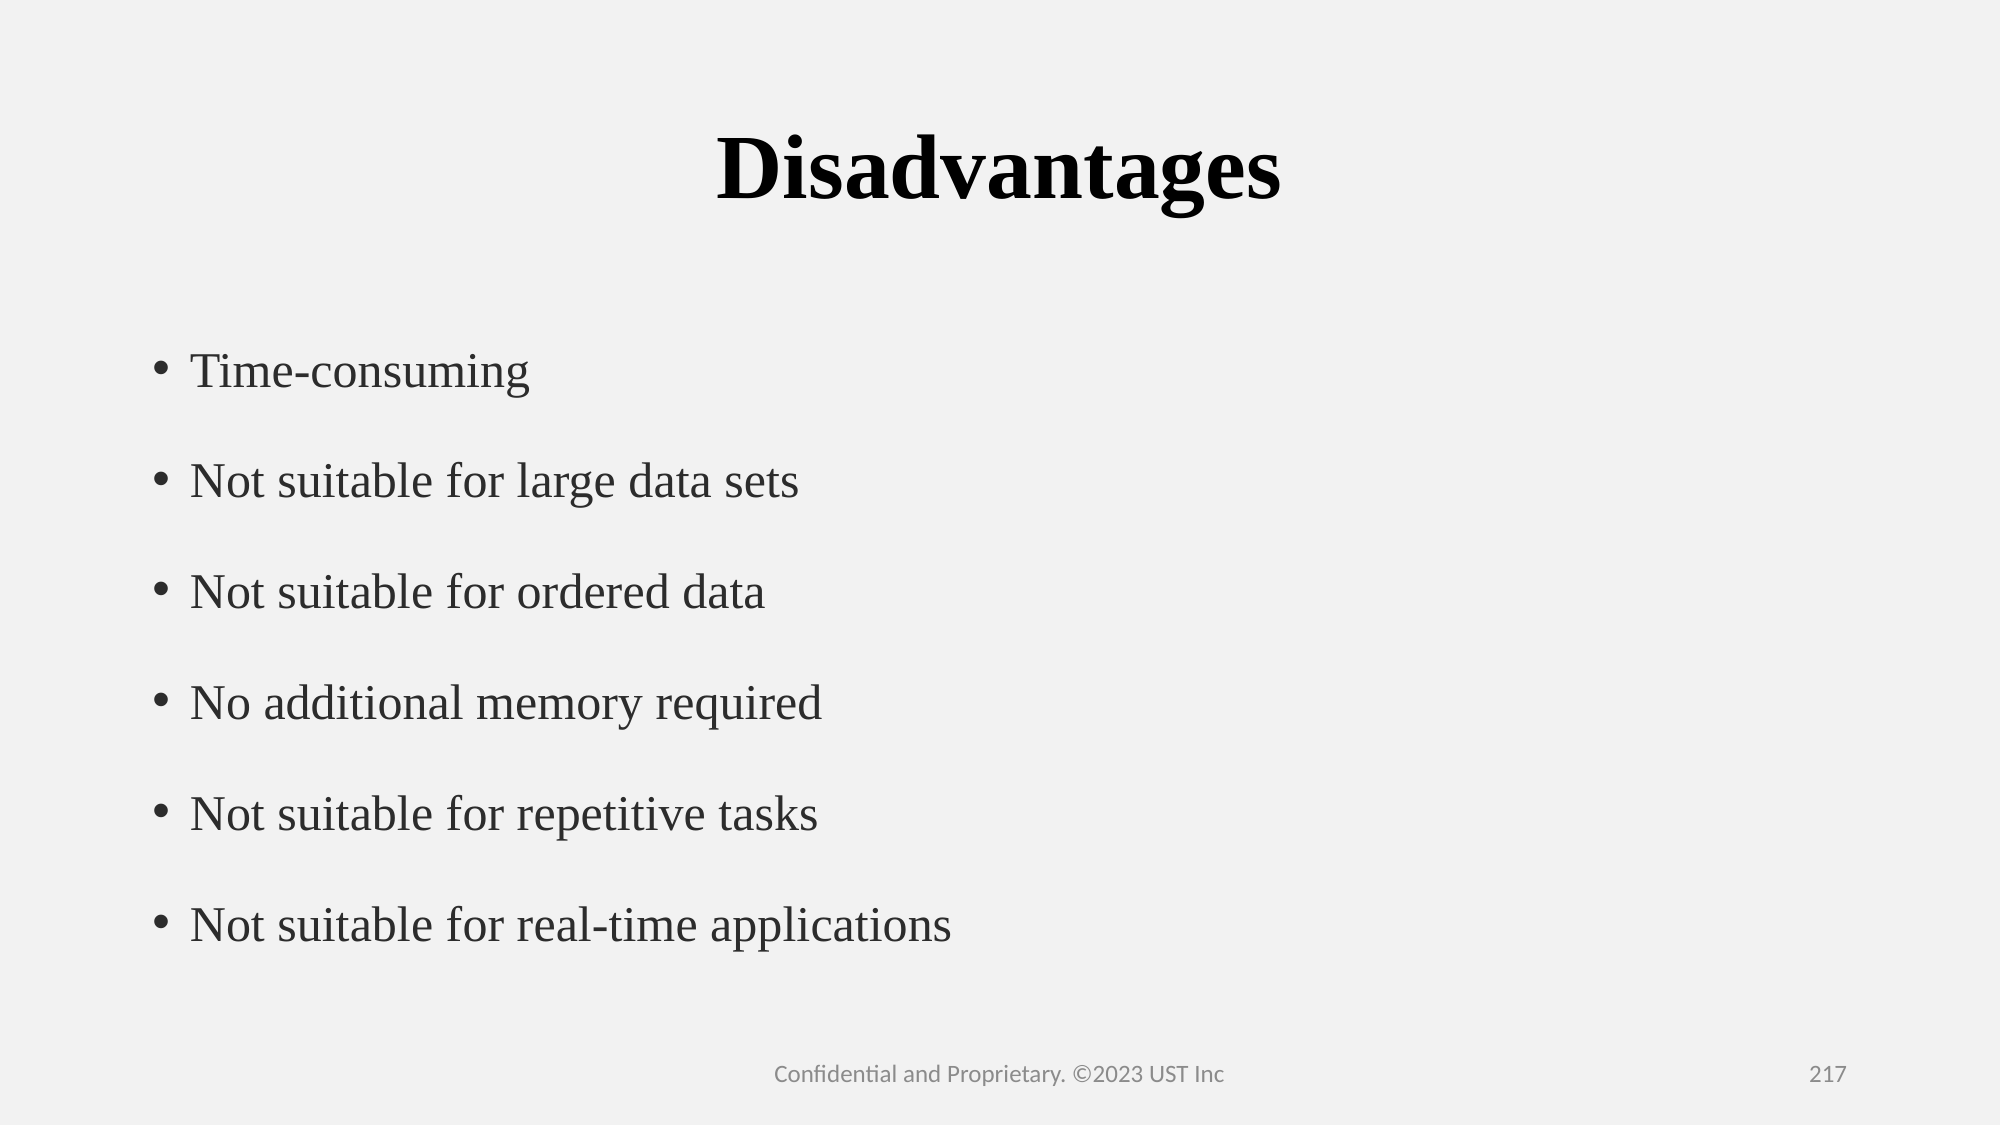

# Disadvantages
Time-consuming
Not suitable for large data sets
Not suitable for ordered data
No additional memory required
Not suitable for repetitive tasks
Not suitable for real-time applications

Confidential and Proprietary. ©2023 UST Inc
217